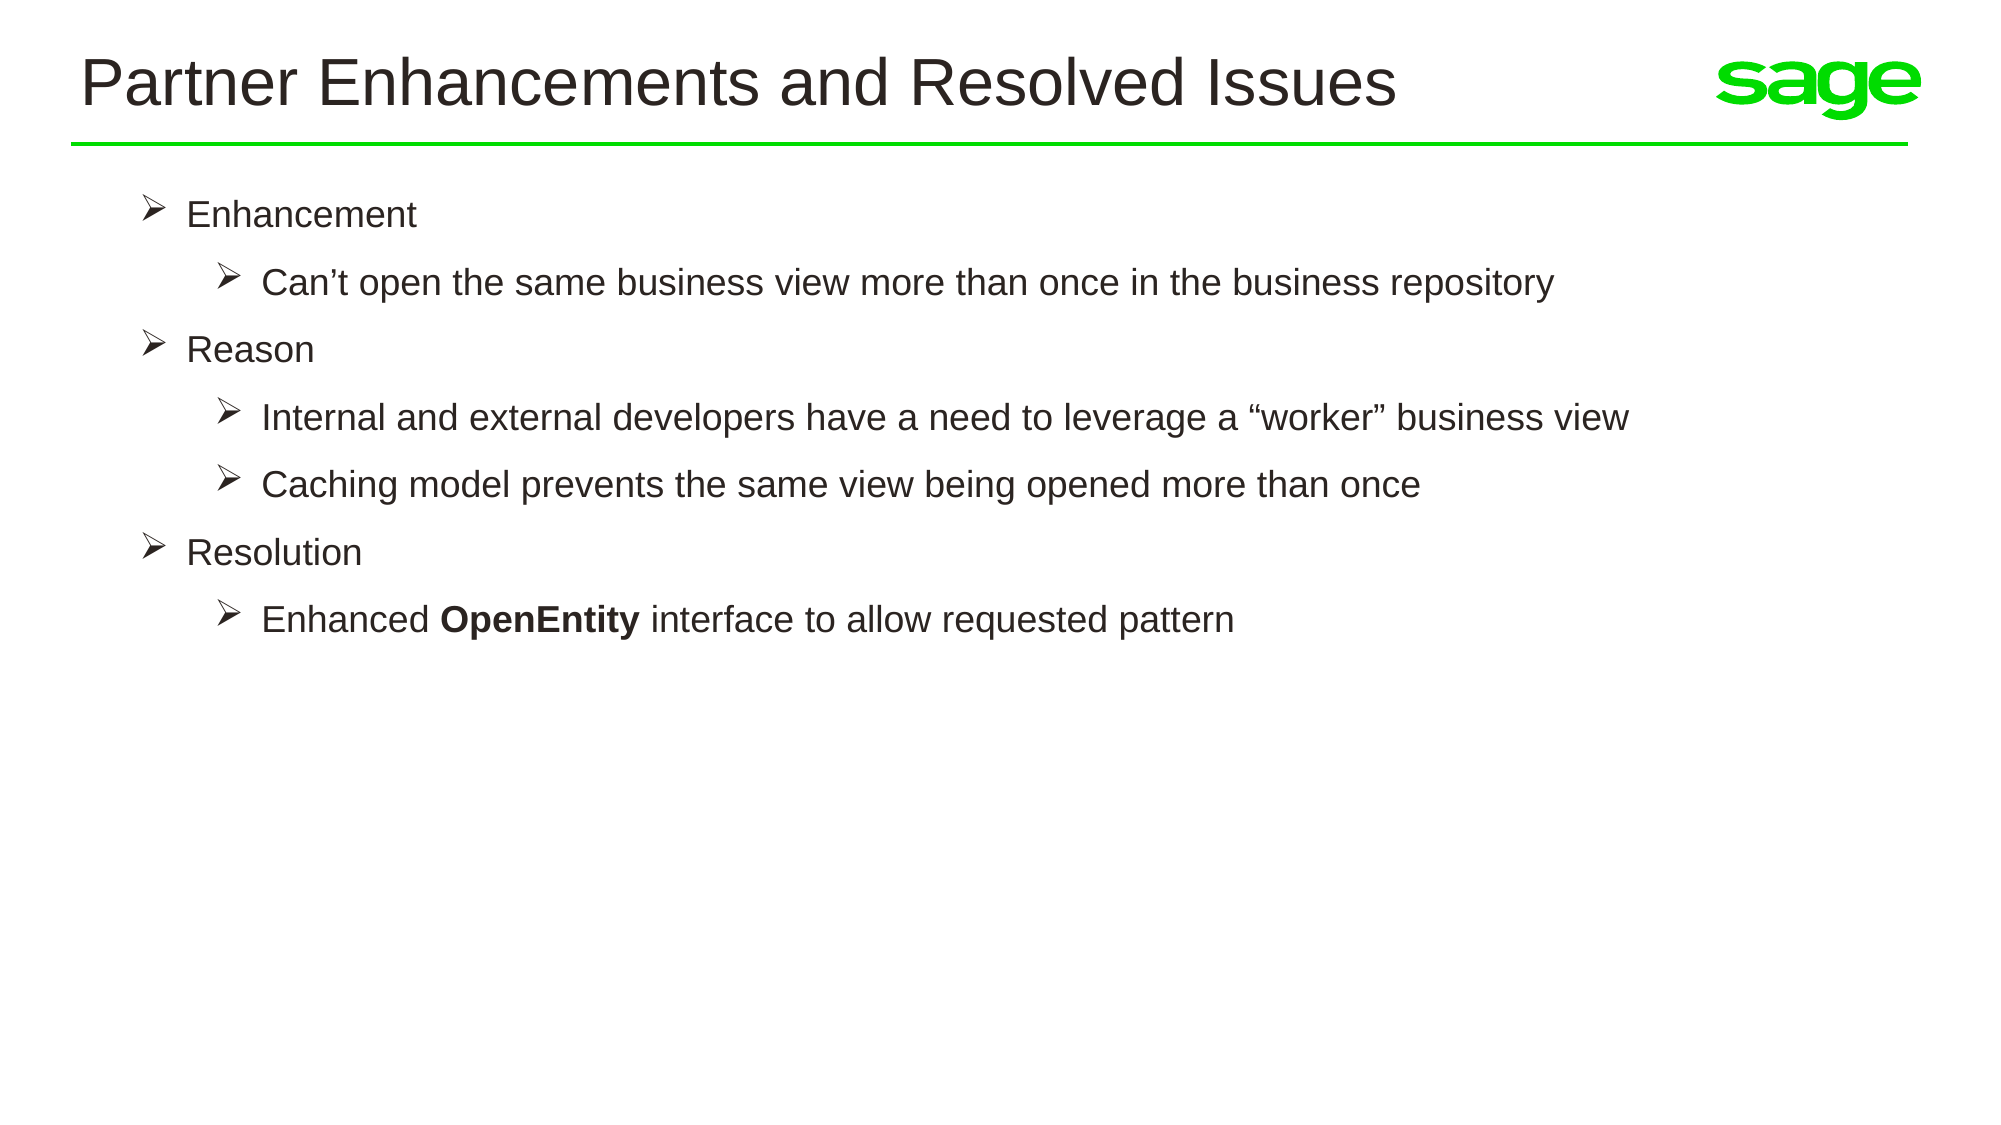

Partner Enhancements and Resolved Issues
Enhancement
Can’t open the same business view more than once in the business repository
Reason
Internal and external developers have a need to leverage a “worker” business view
Caching model prevents the same view being opened more than once
Resolution
Enhanced OpenEntity interface to allow requested pattern